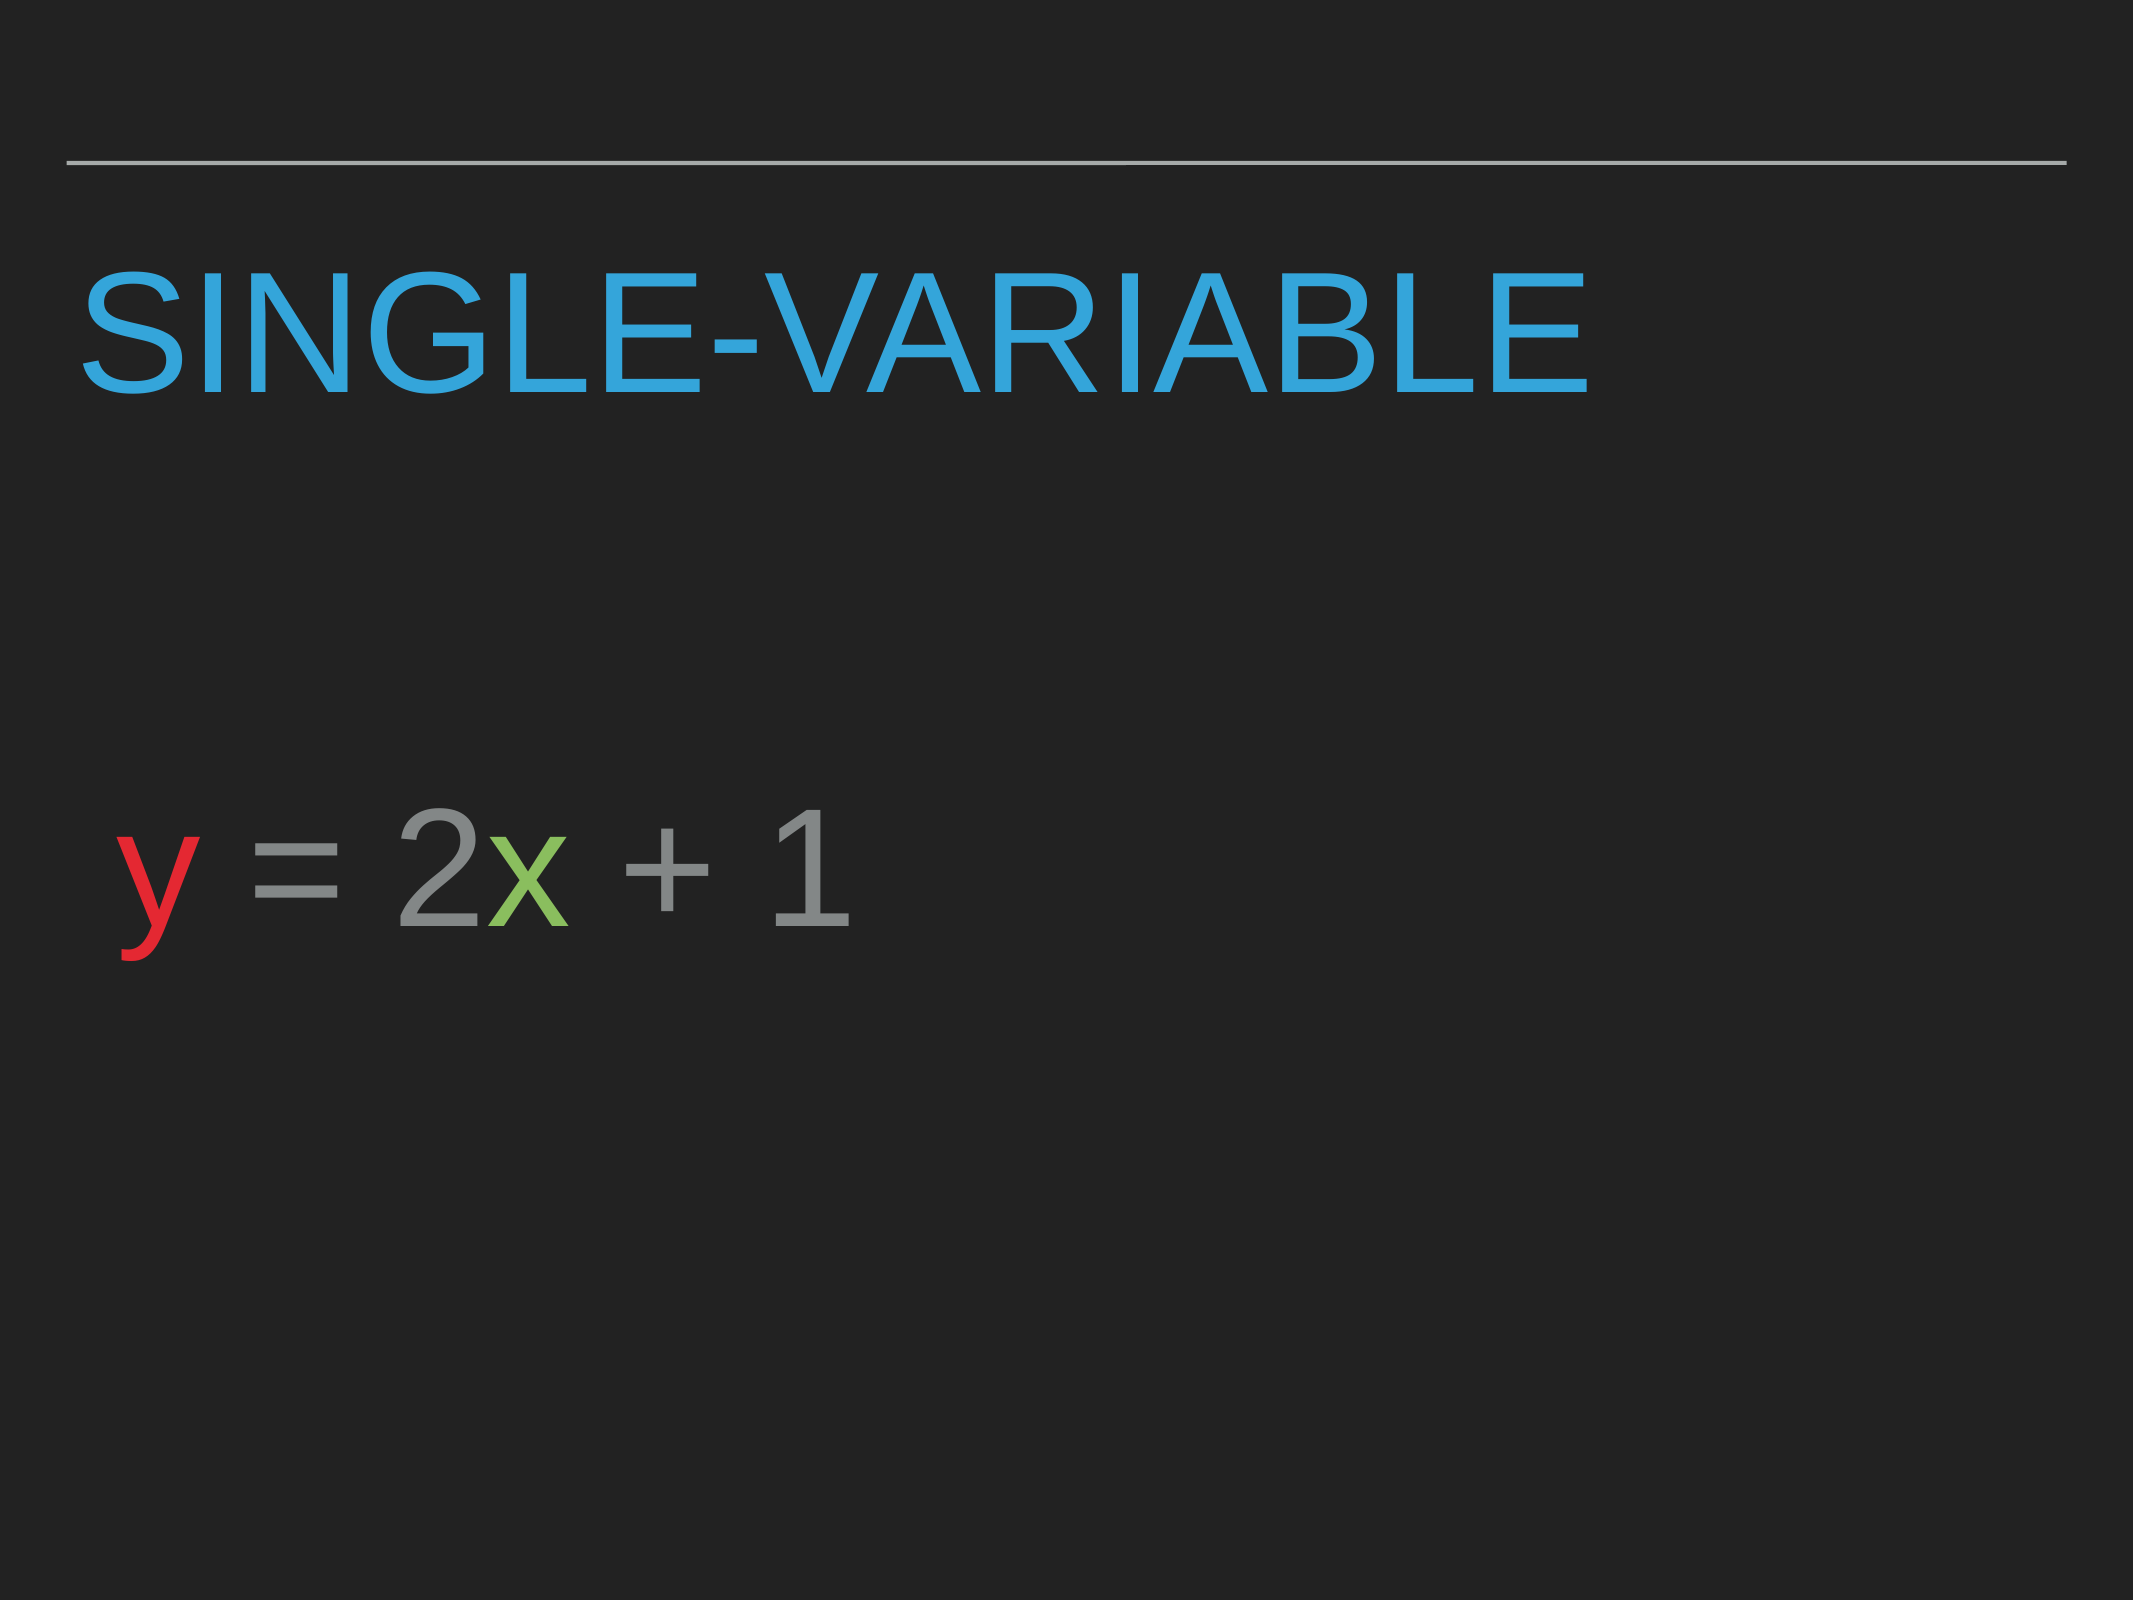

# single-variable
y = 2x + 1